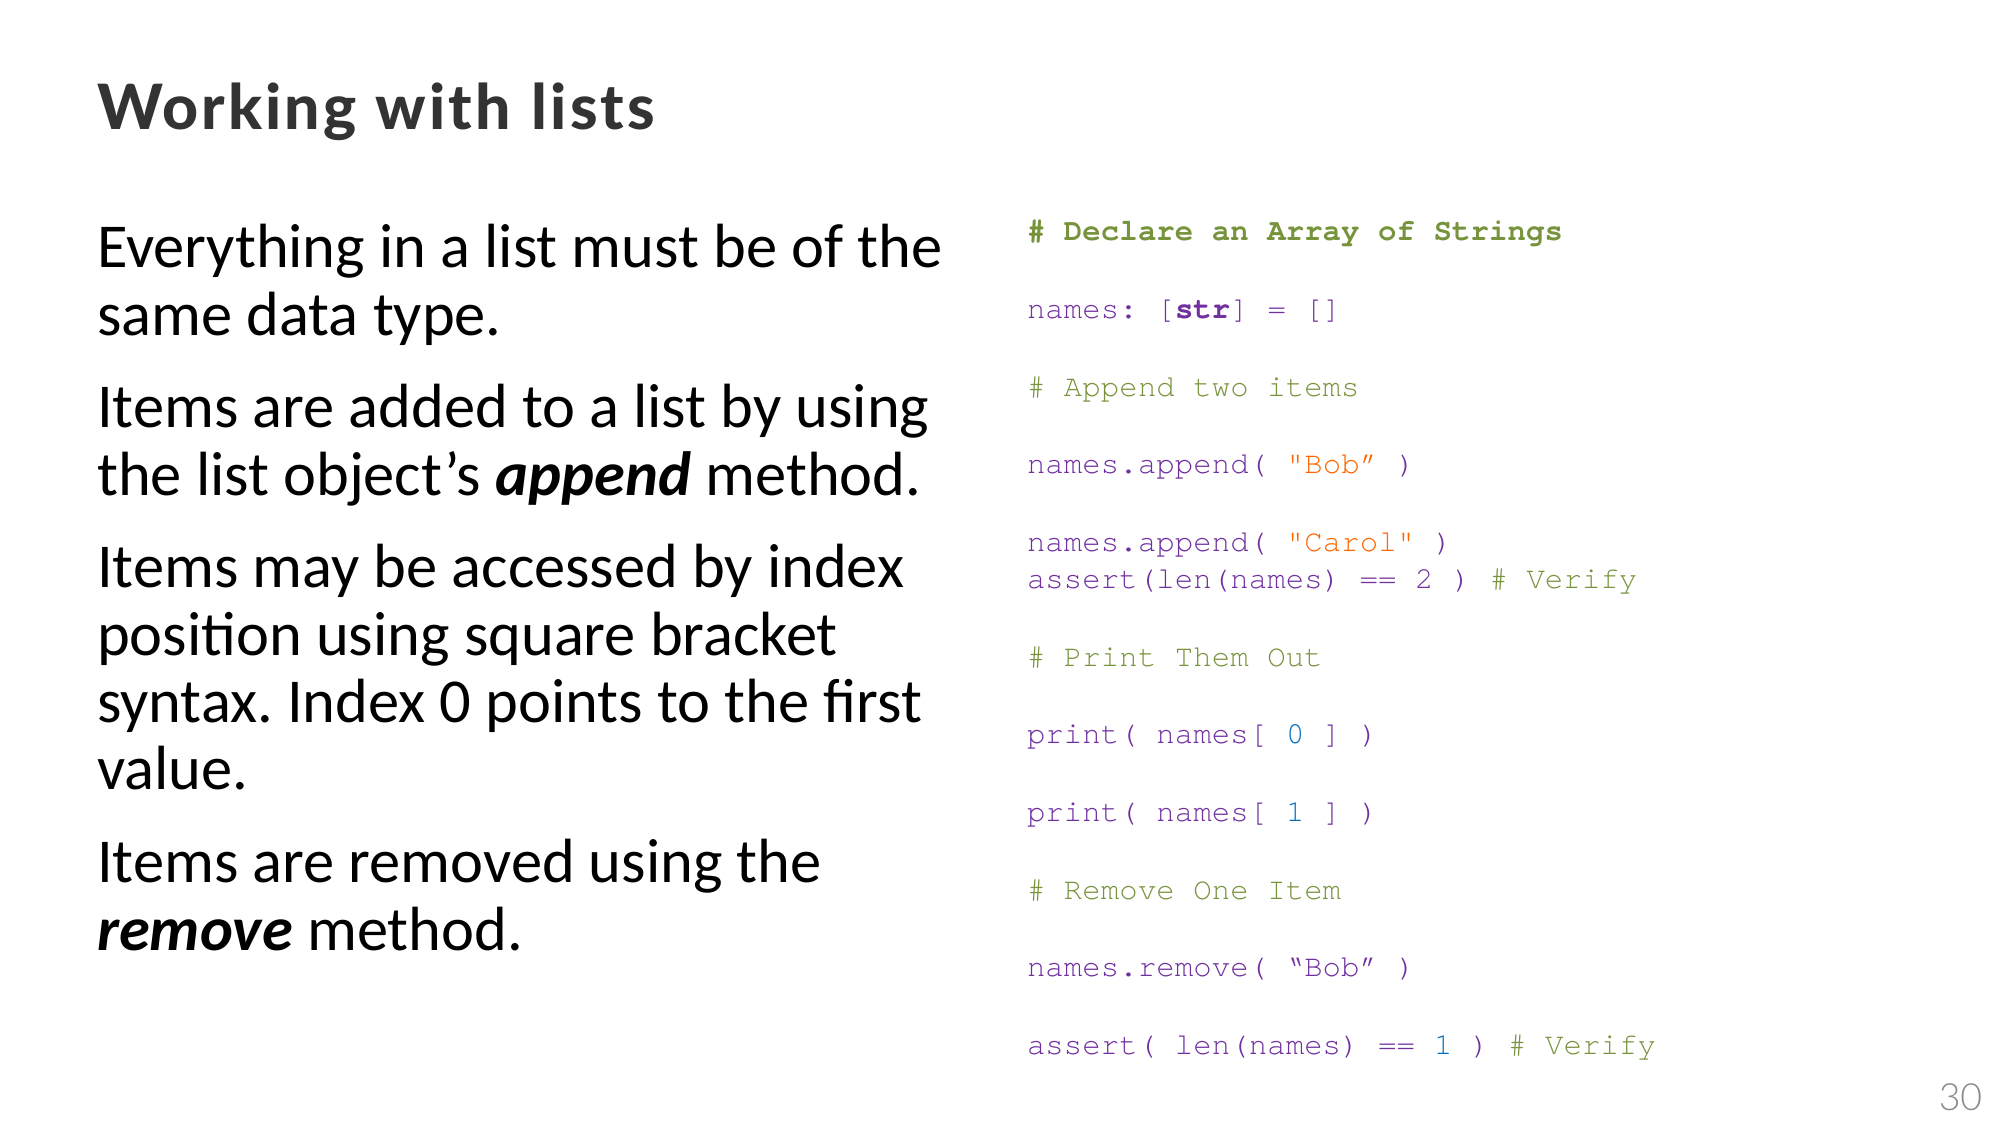

# Working with lists

# Declare an Array of Strings
names: [str] = []
# Append two items
names.append( "Bob” )
names.append( "Carol" )
assert(len(names) == 2 ) # Verify
# Print Them Out
print( names[ 0 ] )
print( names[ 1 ] )
# Remove One Item
names.remove( “Bob” )
assert( len(names) == 1 ) # Verify
Everything in a list must be of the same data type.
Items are added to a list by using the list object’s append method.
Items may be accessed by index position using square bracket syntax. Index 0 points to the first value.
Items are removed using the remove method.

30